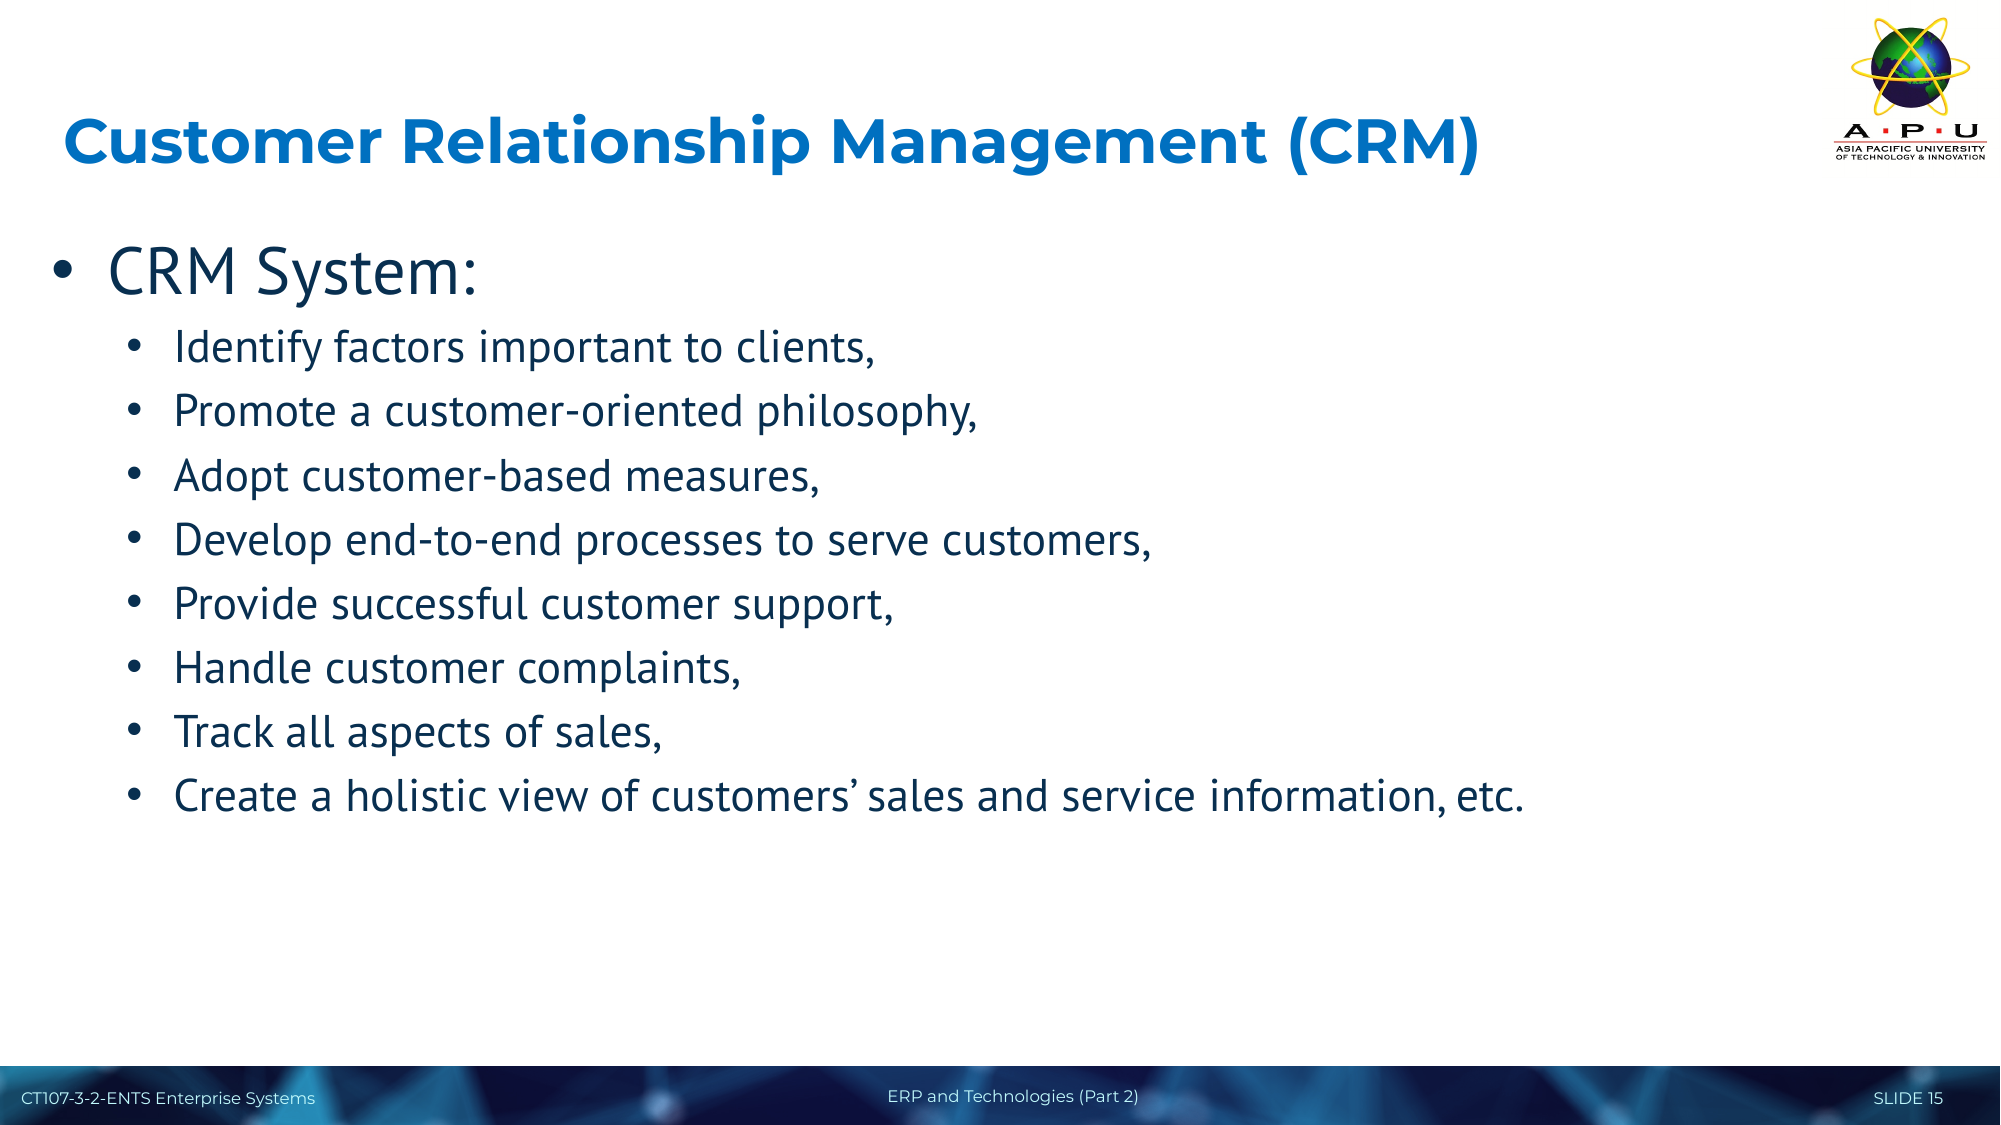

# Customer Relationship Management (CRM)
CRM System:
Identify factors important to clients,
Promote a customer-oriented philosophy,
Adopt customer-based measures,
Develop end-to-end processes to serve customers,
Provide successful customer support,
Handle customer complaints,
Track all aspects of sales,
Create a holistic view of customers’ sales and service information, etc.